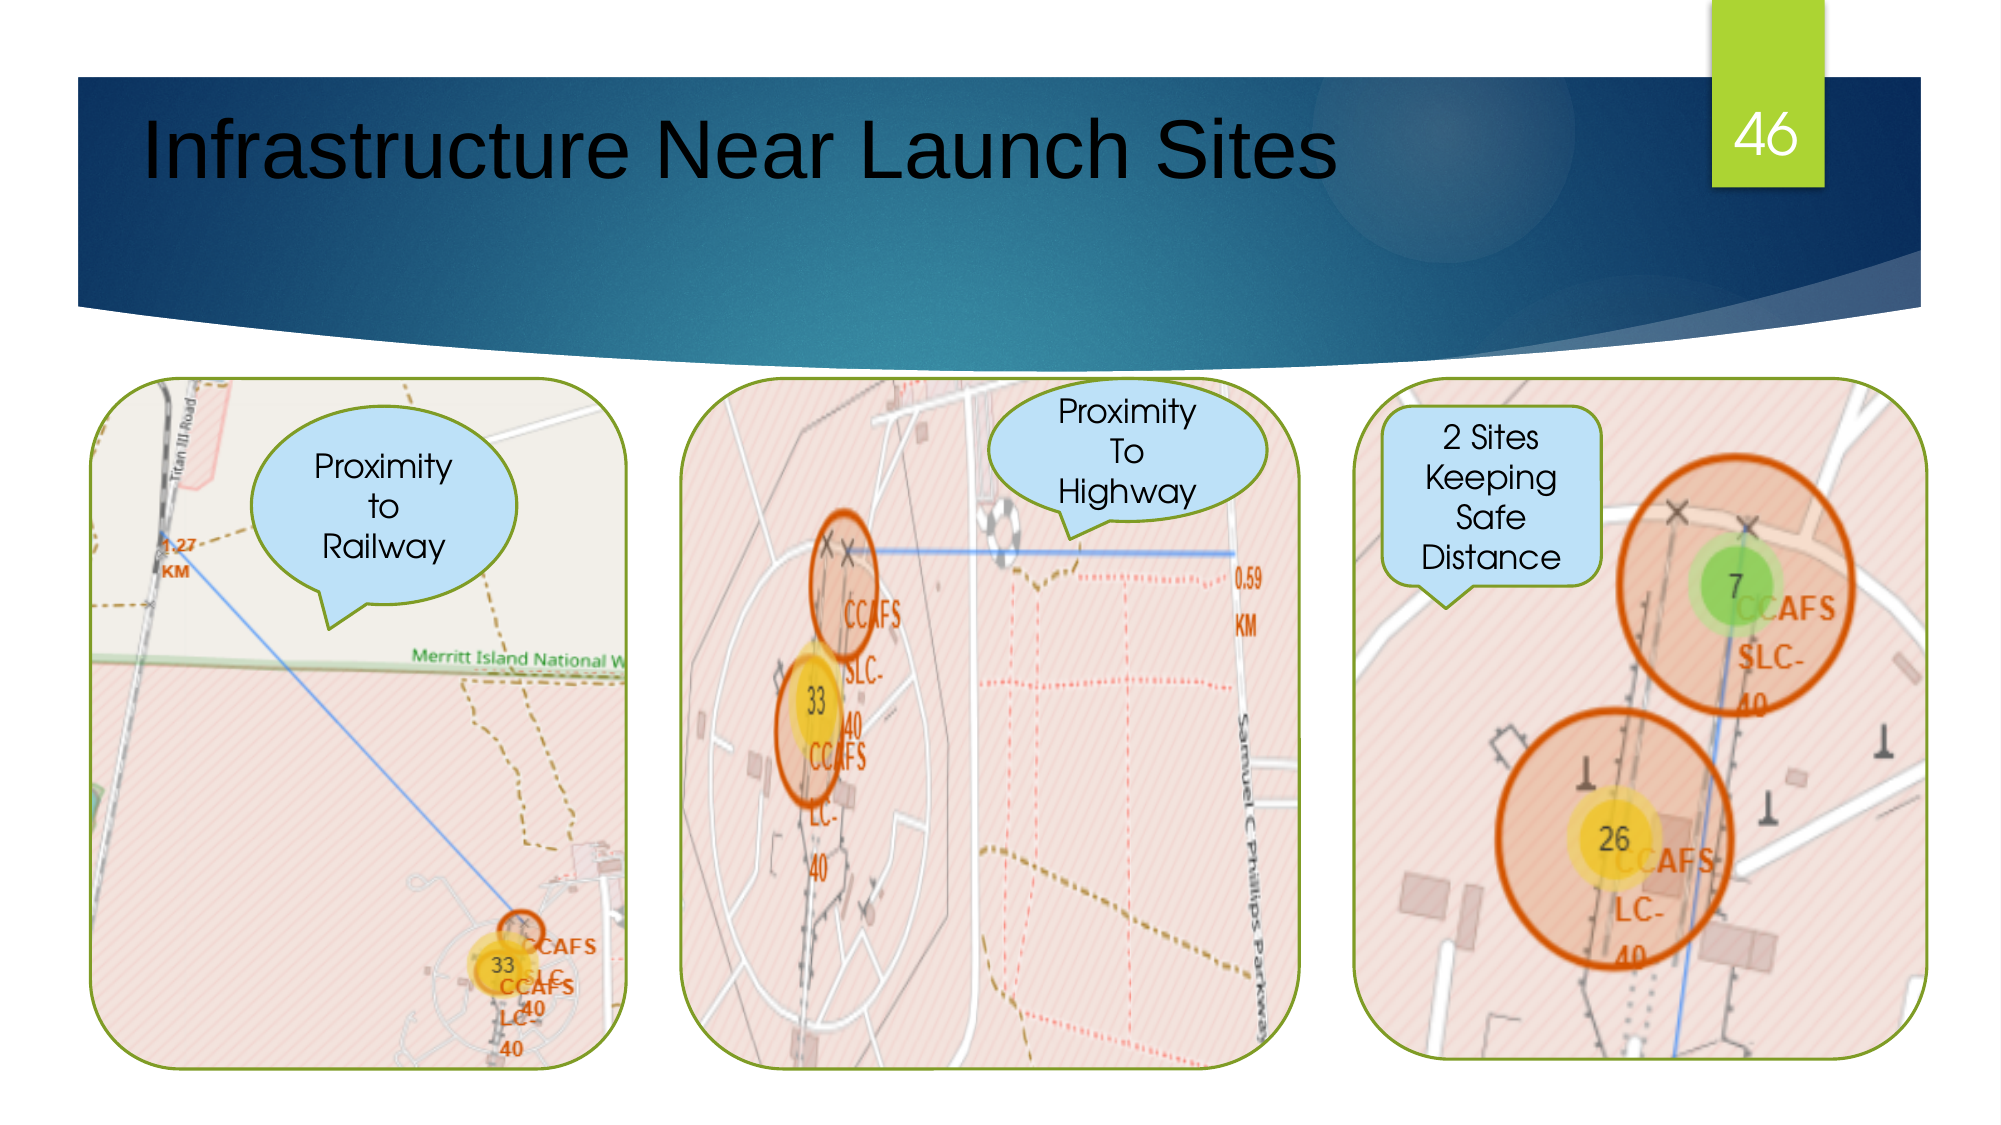

46
Infrastructure Near Launch Sites

Proximity To Highway

Proximity to Railway
2 Sites Keeping Safe Distance